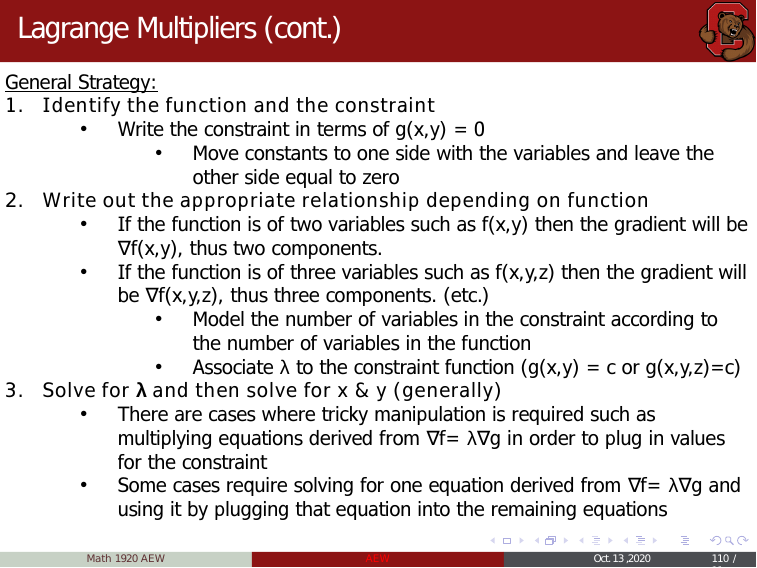

Lagrange Multipliers (cont.)
General Strategy:
Identify the function and the constraint
Write the constraint in terms of g(x,y) = 0
Move constants to one side with the variables and leave the other side equal to zero
Write out the appropriate relationship depending on function
If the function is of two variables such as f(x,y) then the gradient will be ∇f(x,y), thus two components.
If the function is of three variables such as f(x,y,z) then the gradient will be ∇f(x,y,z), thus three components. (etc.)
Model the number of variables in the constraint according to the number of variables in the function
Associate λ to the constraint function (g(x,y) = c or g(x,y,z)=c)
Solve for λ and then solve for x & y (generally)
There are cases where tricky manipulation is required such as multiplying equations derived from ∇f= λ∇g in order to plug in values for the constraint
Some cases require solving for one equation derived from ∇f= λ∇g and using it by plugging that equation into the remaining equations

Math 1920 AEW
AEW
Oct. 13 ,2020
110 / 11